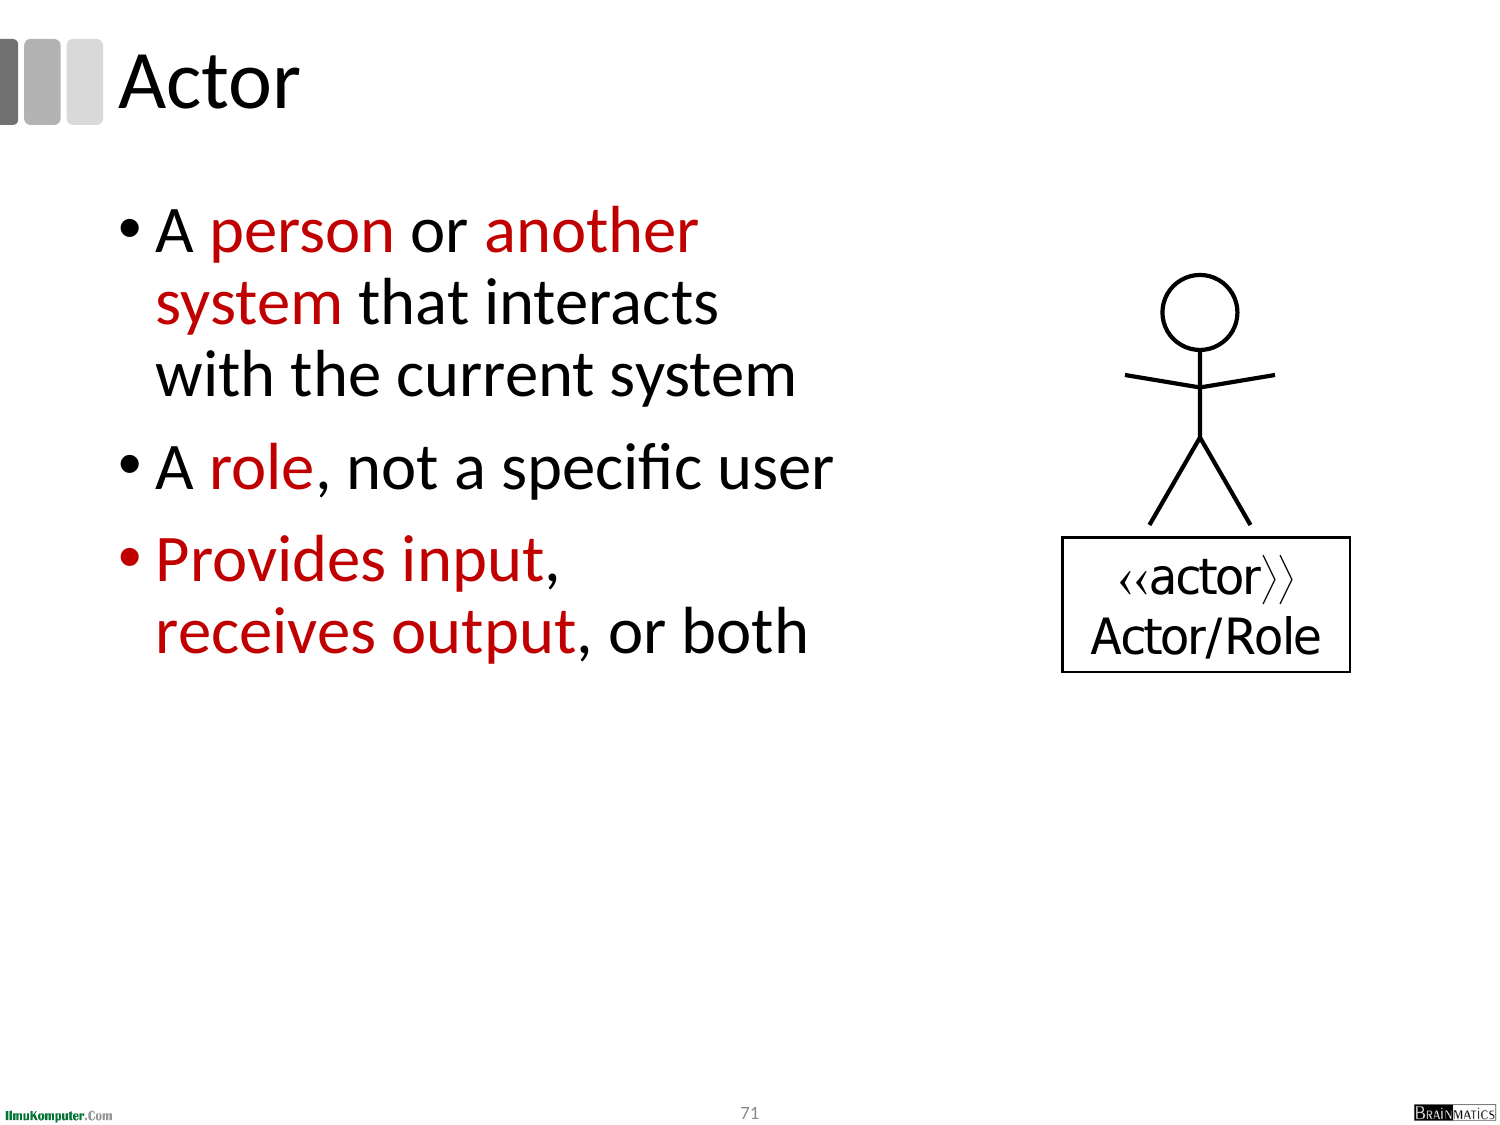

# Actor
A person or another
system that interacts
with the current system
A role, not a specific user
Provides input,
receives output, or both

〈〈actor〉〉
Actor/Role
71